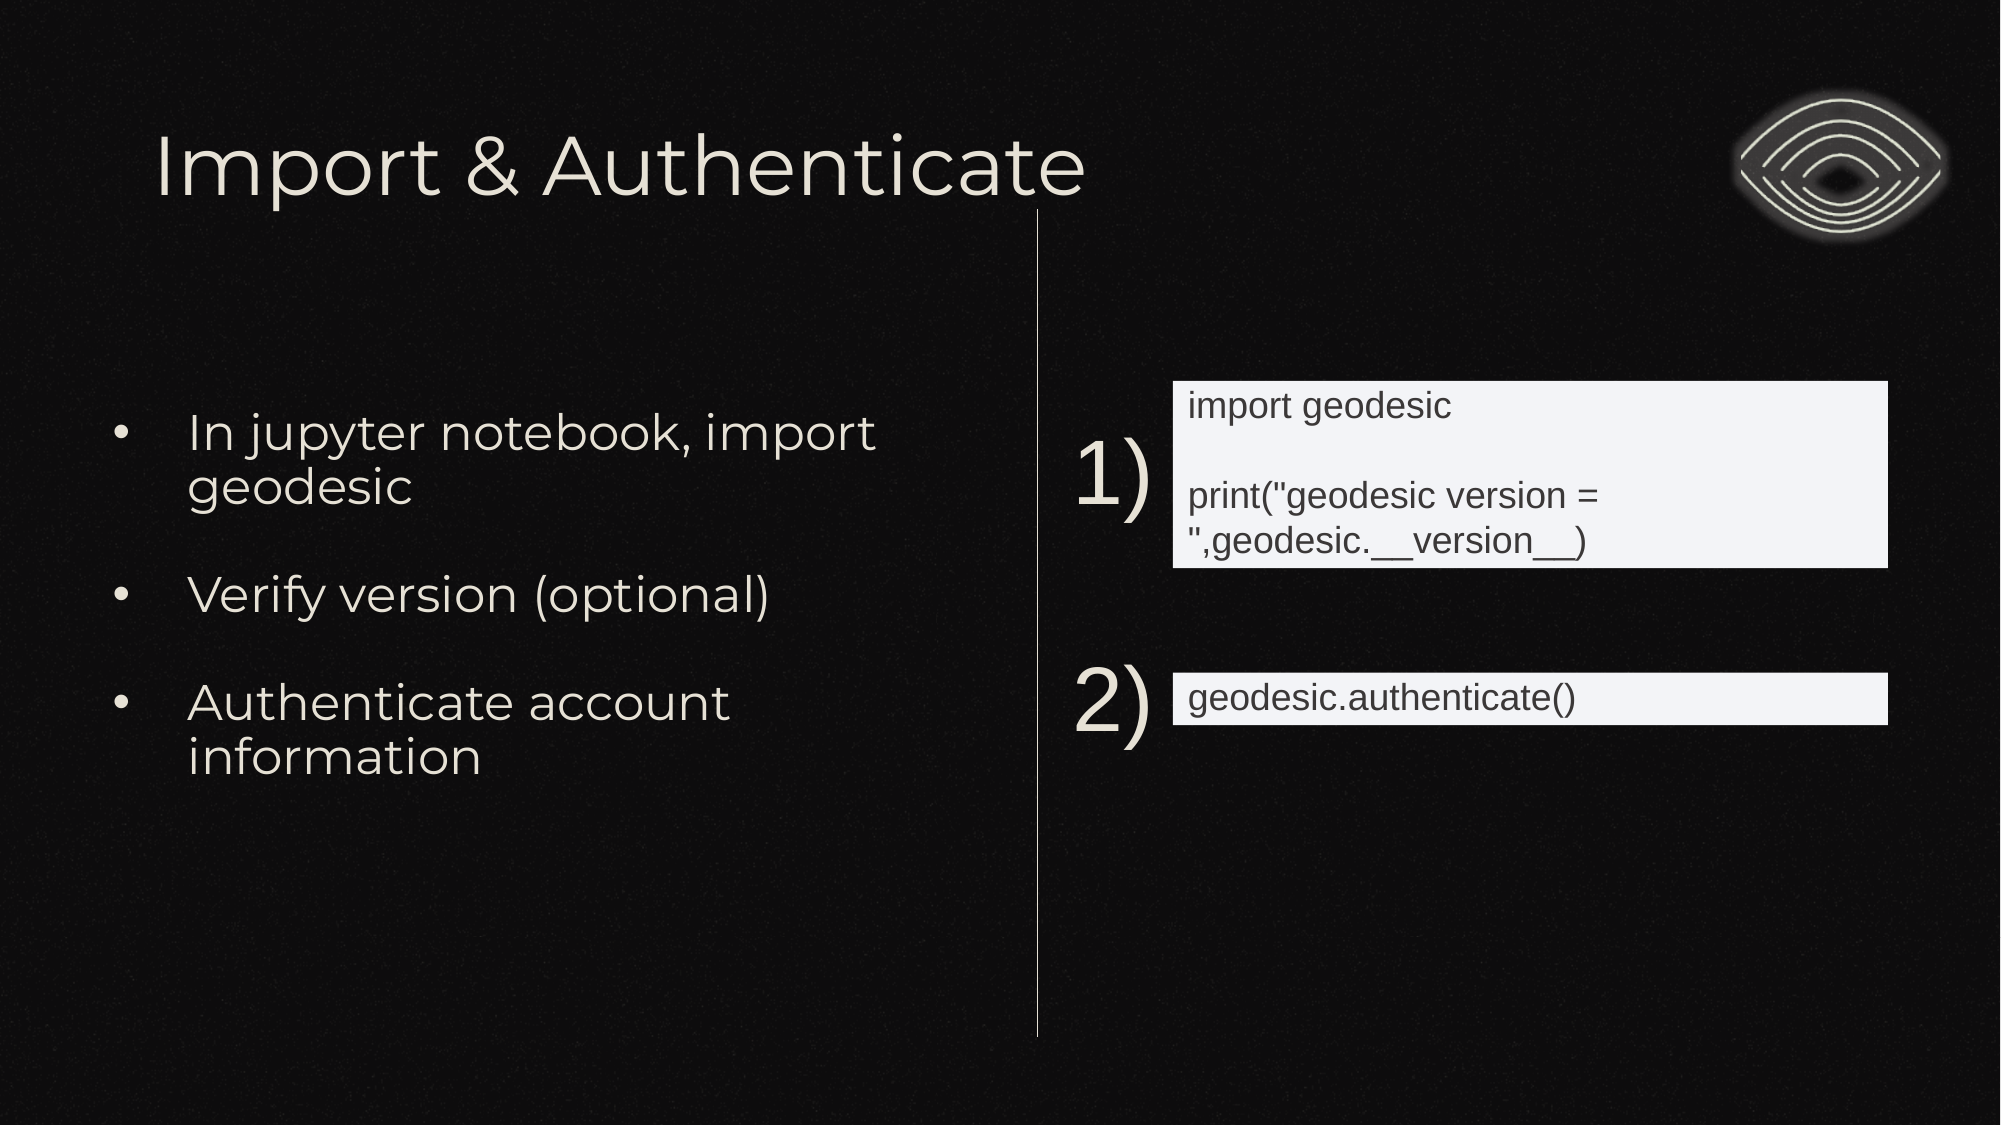

# Import & Authenticate
1)
import geodesic

print("geodesic version = ",geodesic.__version__)
In jupyter notebook, import geodesic

Verify version (optional)

Authenticate account information

2)
geodesic.authenticate()